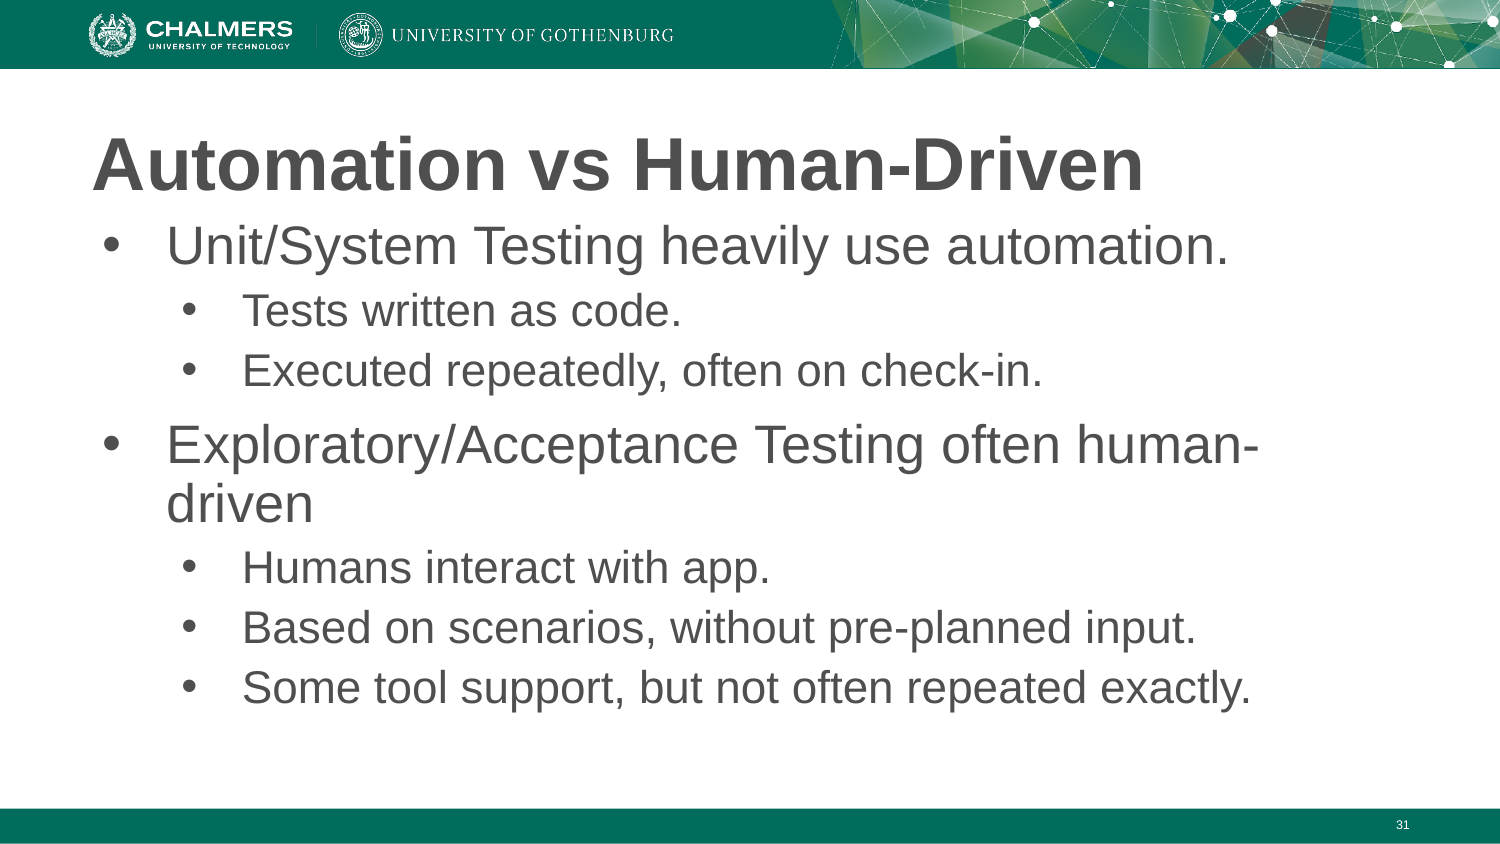

# Automation vs Human-Driven
Unit/System Testing heavily use automation.
Tests written as code.
Executed repeatedly, often on check-in.
Exploratory/Acceptance Testing often human-driven
Humans interact with app.
Based on scenarios, without pre-planned input.
Some tool support, but not often repeated exactly.
31